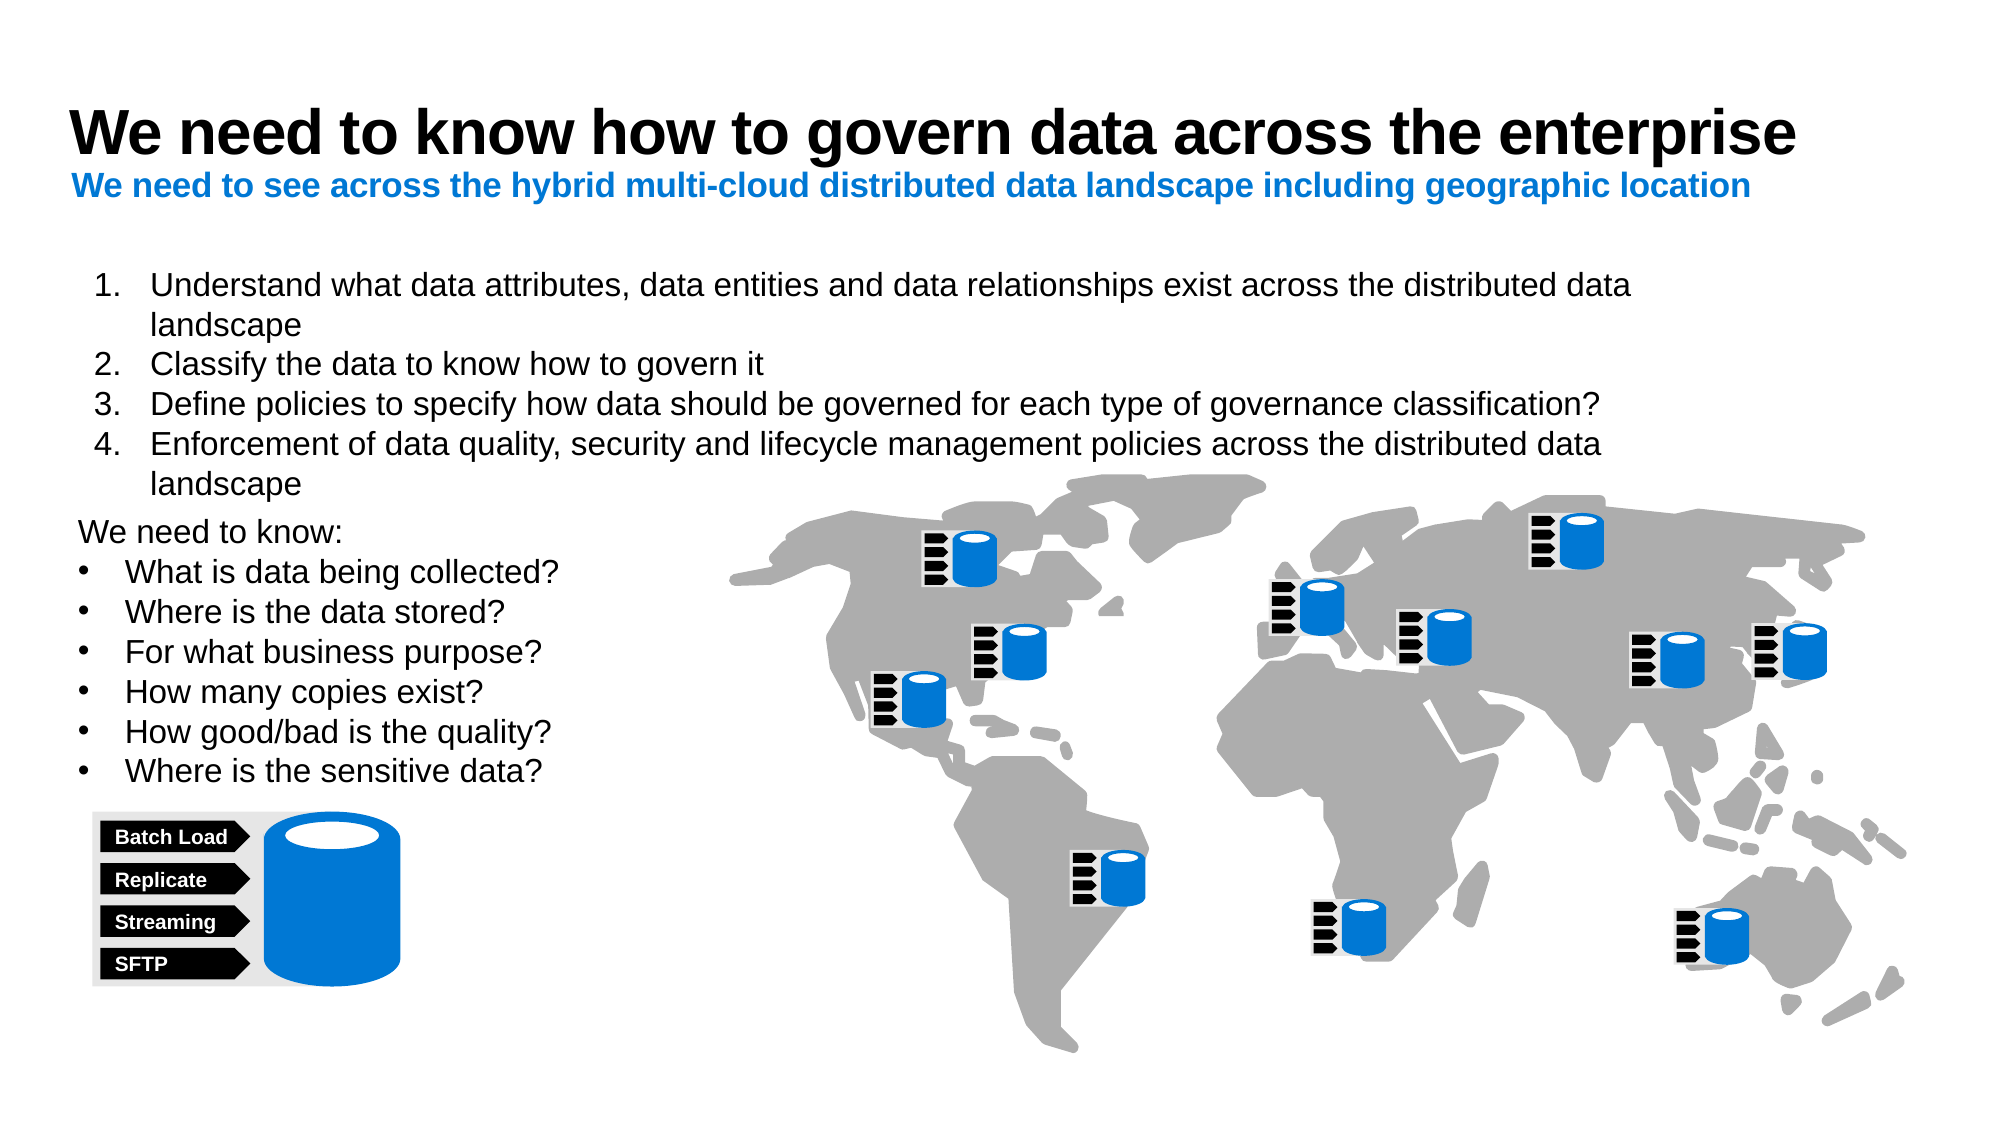

# We need to know how to govern data across the enterprise
We need to see across the hybrid multi-cloud distributed data landscape including geographic location
Understand what data attributes, data entities and data relationships exist across the distributed data landscape
Classify the data to know how to govern it
Define policies to specify how data should be governed for each type of governance classification?
Enforcement of data quality, security and lifecycle management policies across the distributed data landscape

We need to know:
What is data being collected?
Where is the data stored?
For what business purpose?
How many copies exist?
How good/bad is the quality?
Where is the sensitive data?

Batch Load
Replicate
Streaming
SFTP